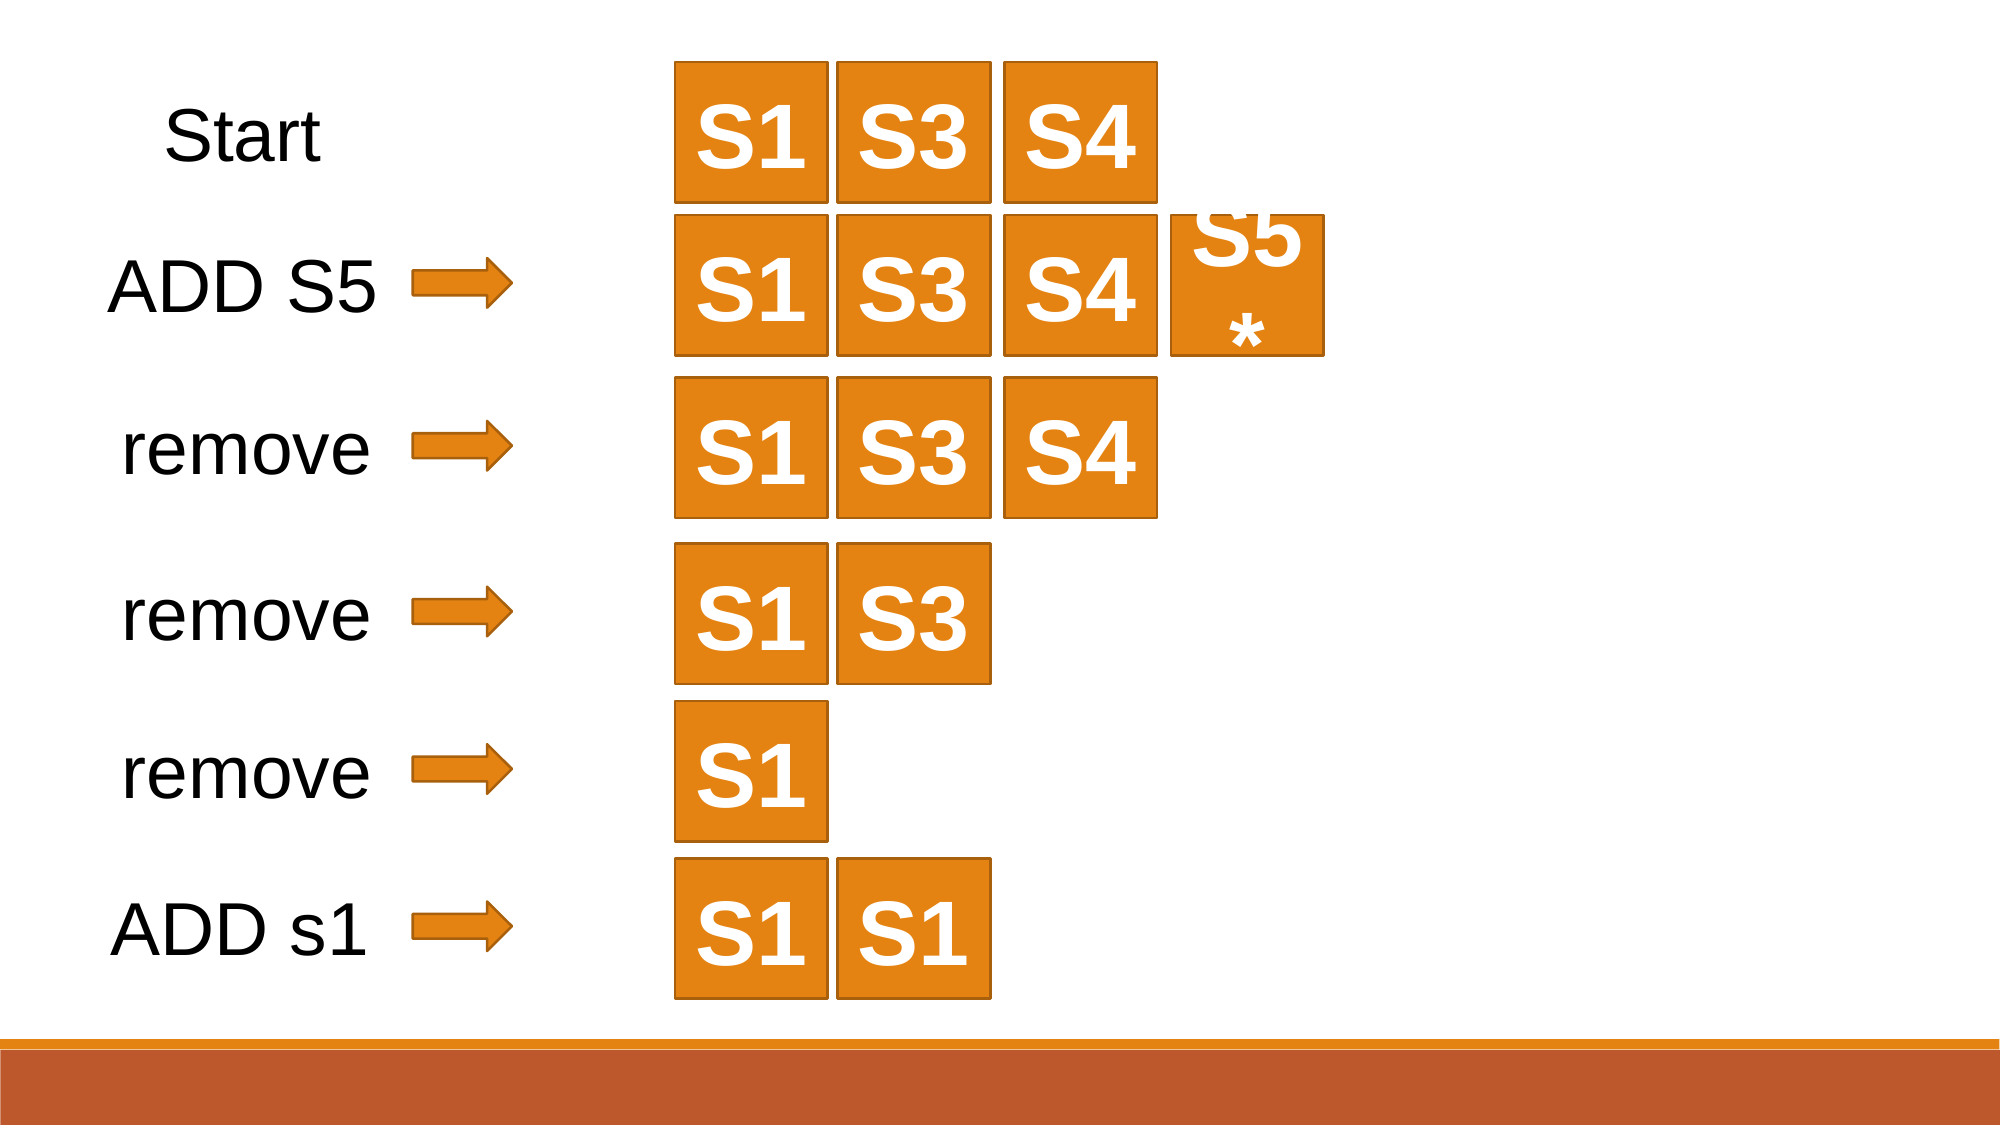

S1
S3
S4
Start
S1
S3
S4
S5*
ADD S5

S1
S3
S4
remove

S1
S3
remove

S1
remove

S1
S1
ADD s1